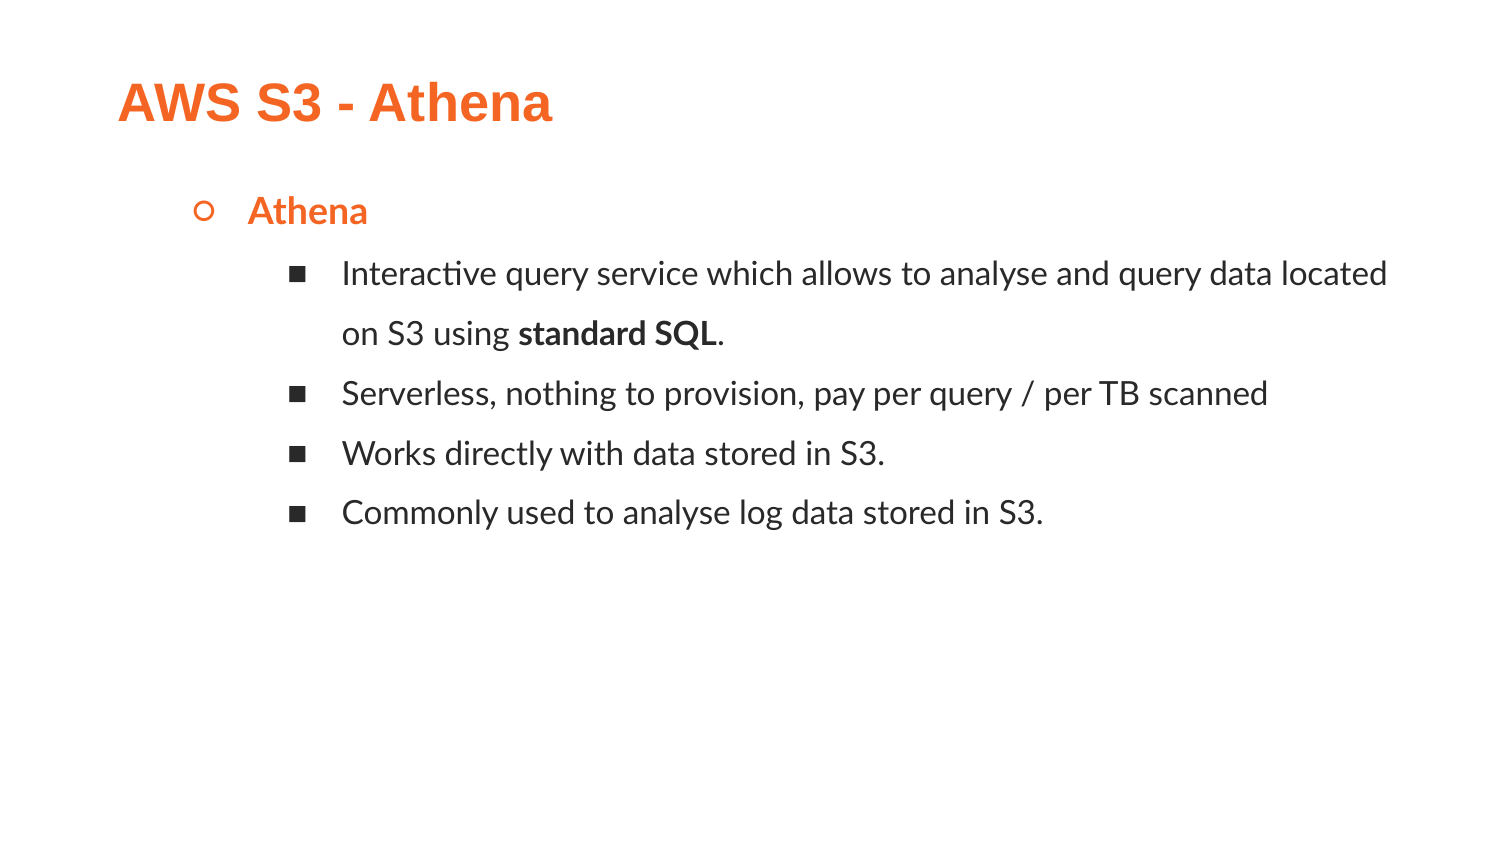

AWS S3 - Athena
Athena
Interactive query service which allows to analyse and query data located on S3 using standard SQL.
Serverless, nothing to provision, pay per query / per TB scanned
Works directly with data stored in S3.
Commonly used to analyse log data stored in S3.